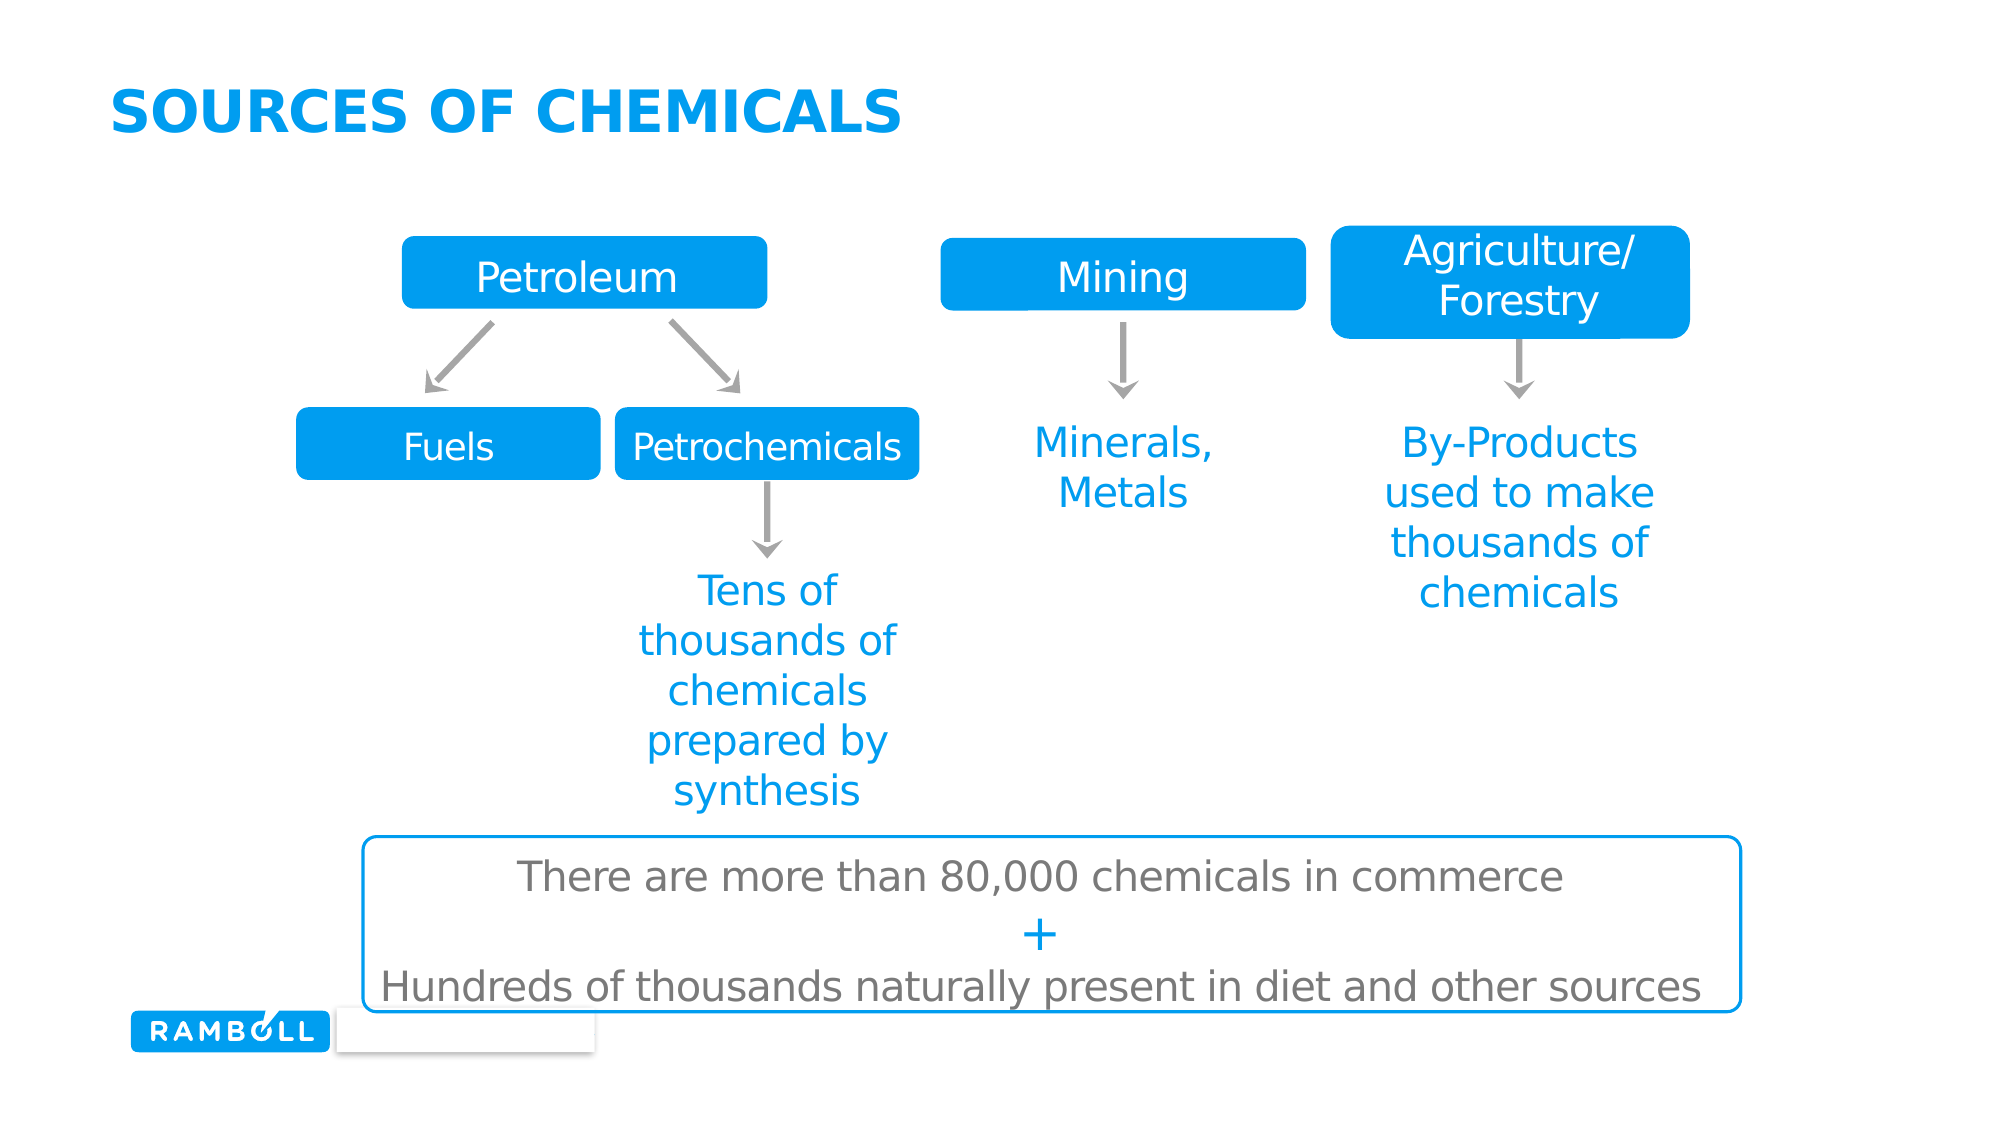

# Sources of Chemicals
Agriculture/
Forestry

Petroleum
Mining

Minerals, Metals
By-Products used to make thousands of chemicals
Fuels
Petrochemicals

Tens of thousands of chemicals prepared by synthesis

There are more than 80,000 chemicals in commerce
+
Hundreds of thousands naturally present in diet and other sources